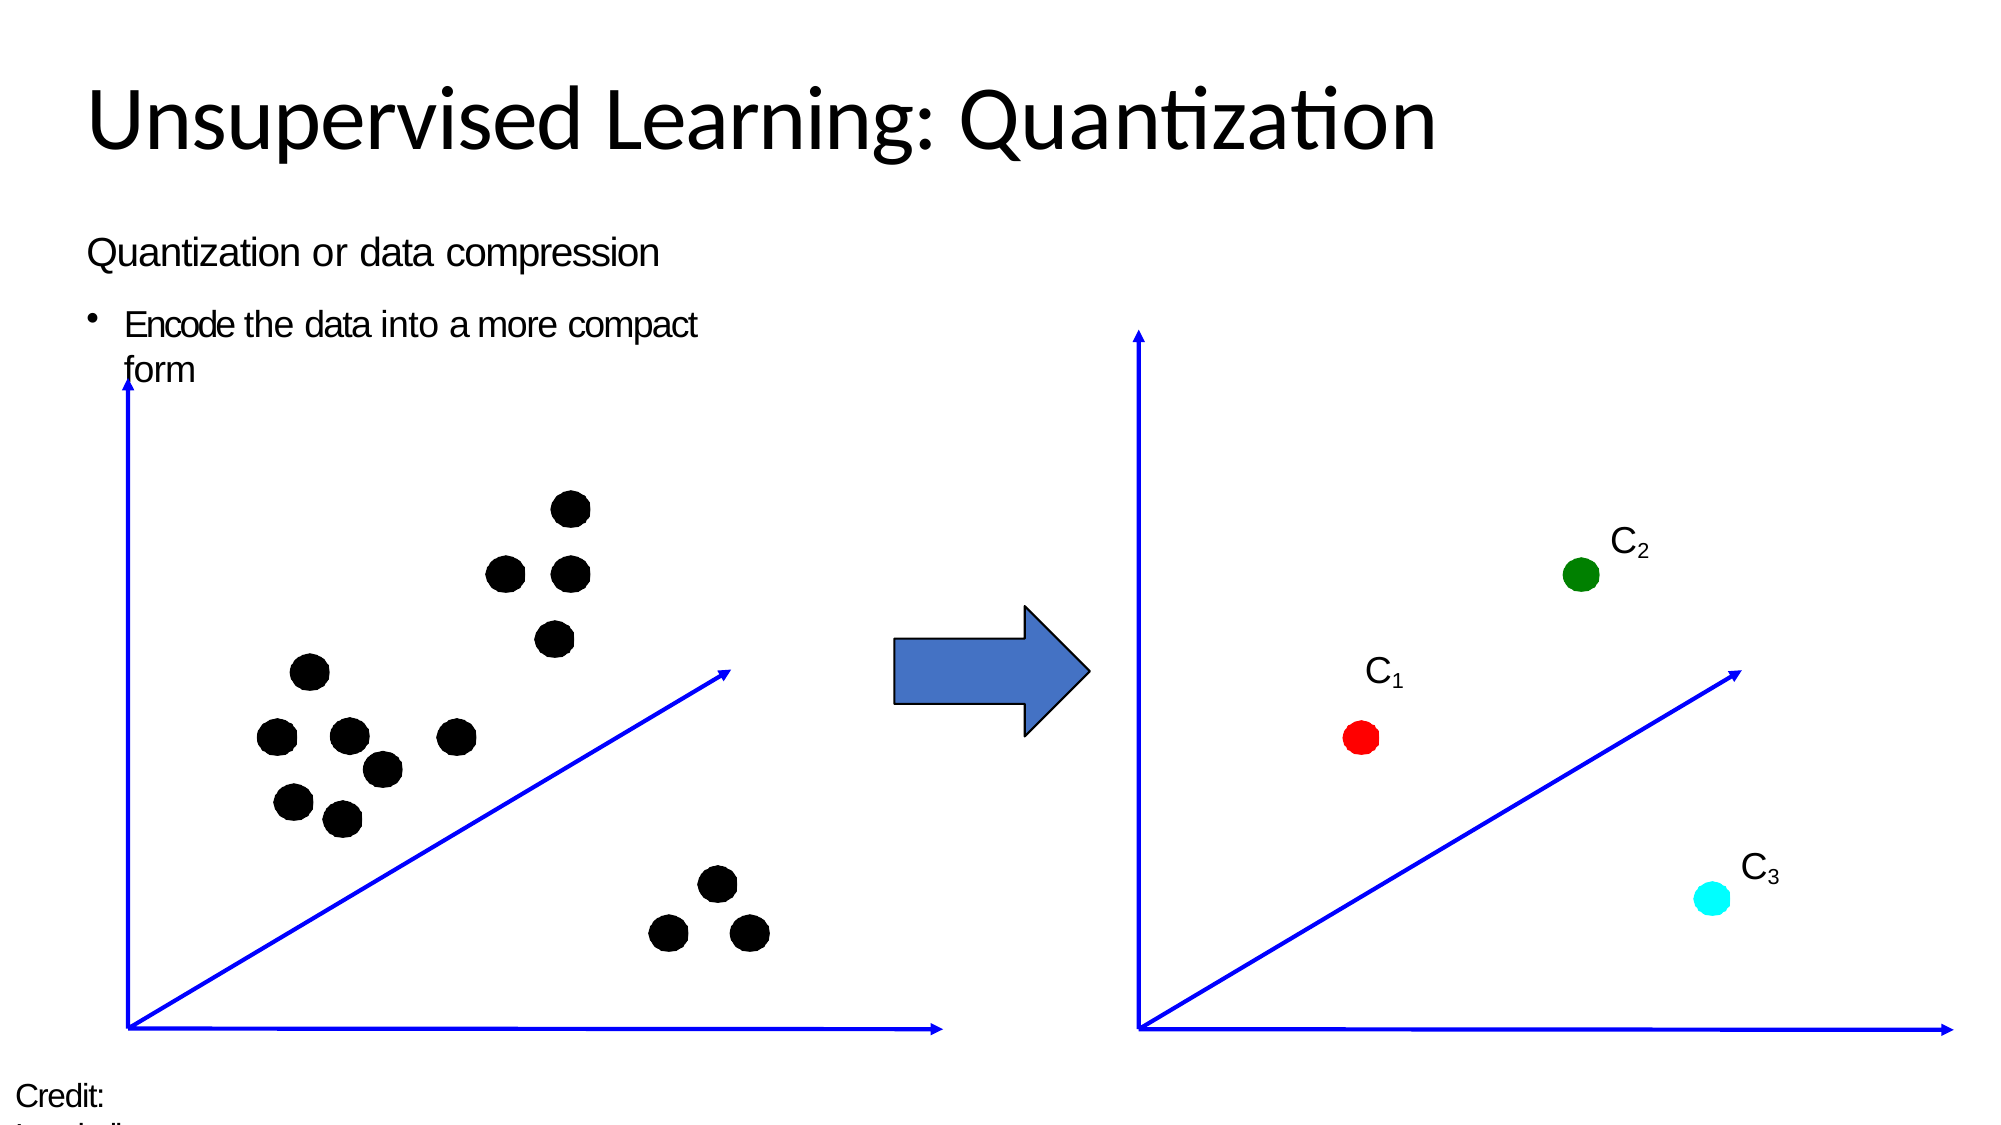

# Unsupervised Learning: Quantization
Quantization or data compression
Encode the data into a more compact form

C2

C1

C3

Credit: Lazebnik